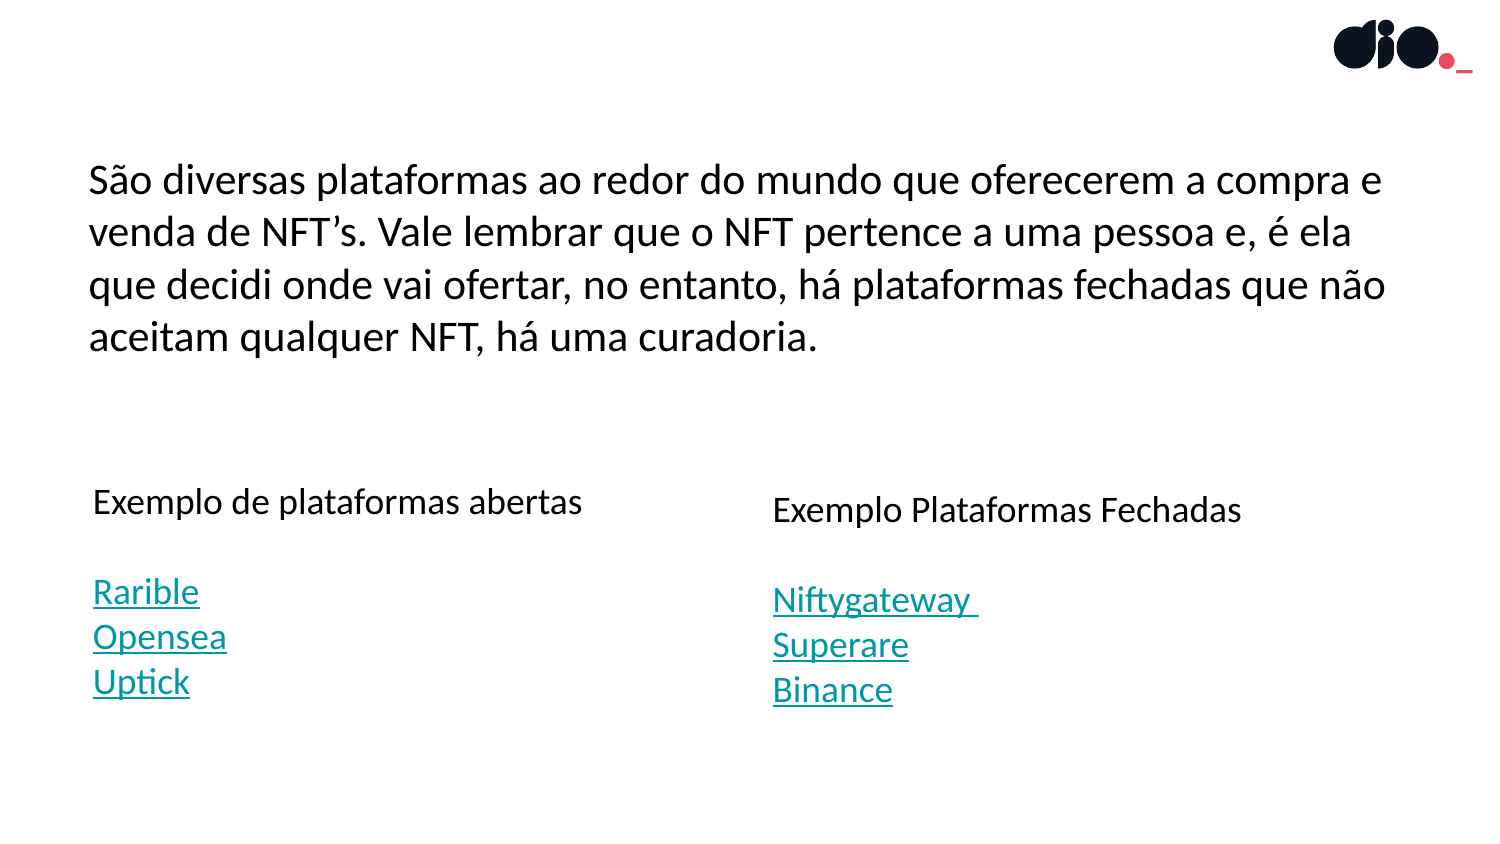

São diversas plataformas ao redor do mundo que oferecerem a compra e venda de NFT’s. Vale lembrar que o NFT pertence a uma pessoa e, é ela que decidi onde vai ofertar, no entanto, há plataformas fechadas que não aceitam qualquer NFT, há uma curadoria.

Exemplo de plataformas abertas

Rarible
Opensea
Uptick
Exemplo Plataformas Fechadas

Niftygateway
Superare
Binance